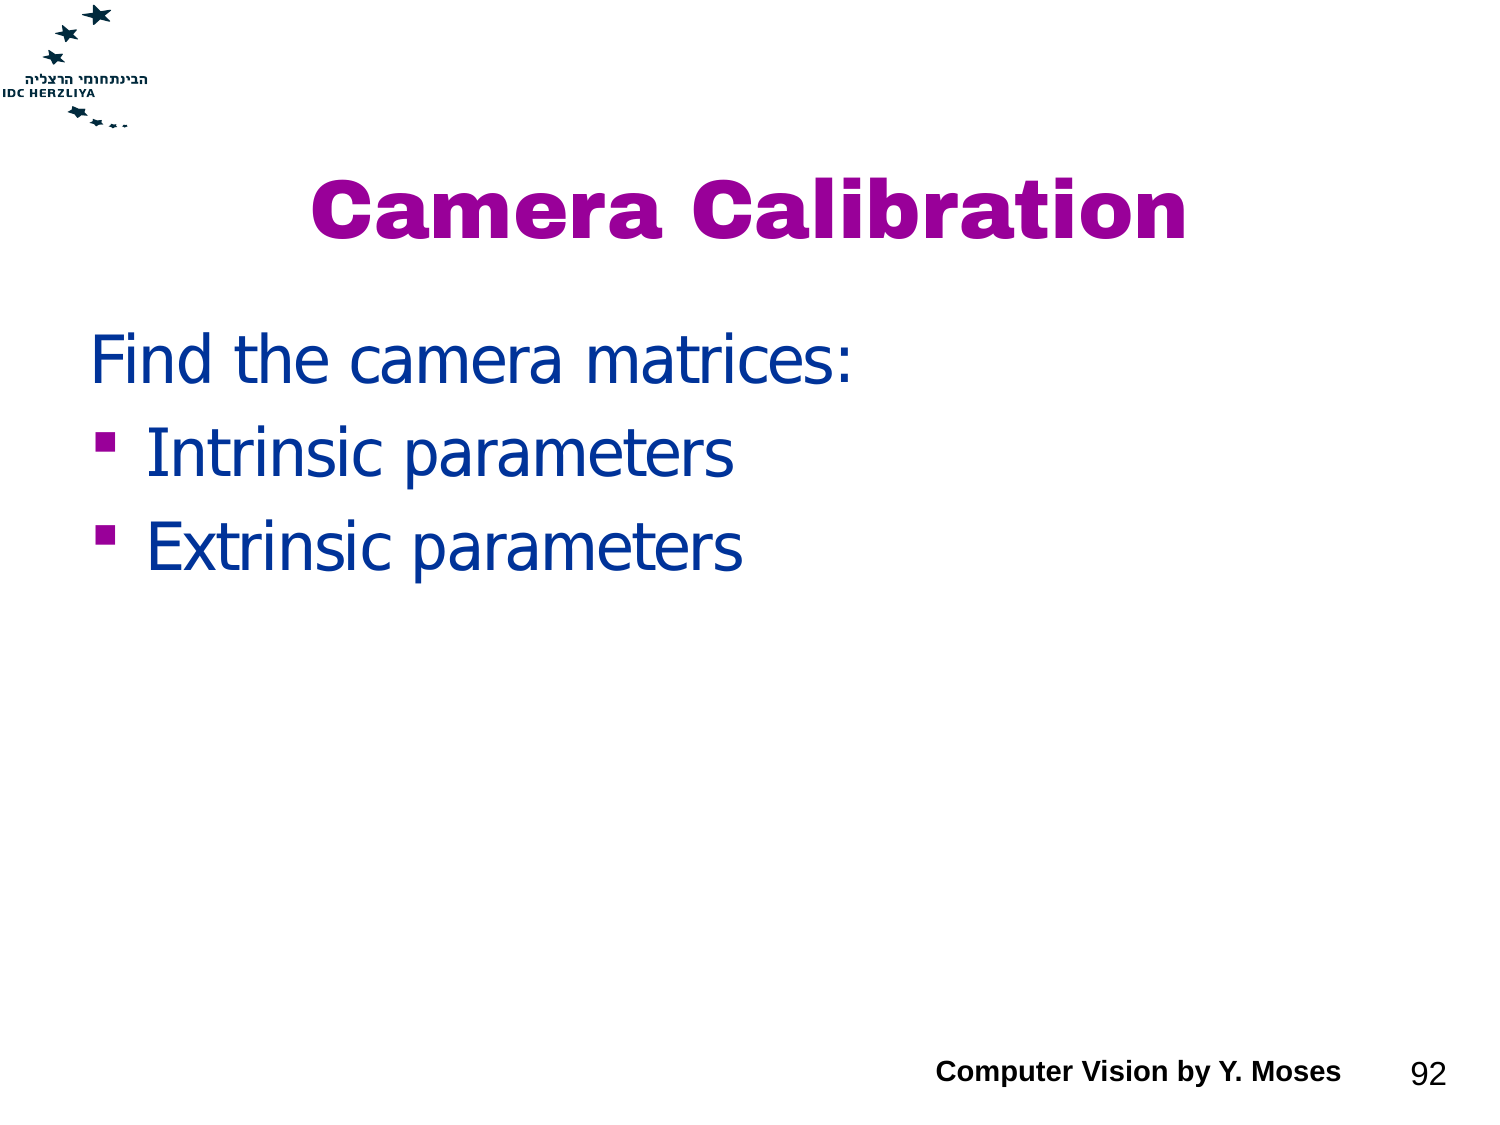

# Camera Calibration
Find the camera matrices:
Intrinsic parameters
Extrinsic parameters
Computer Vision by Y. Moses
92